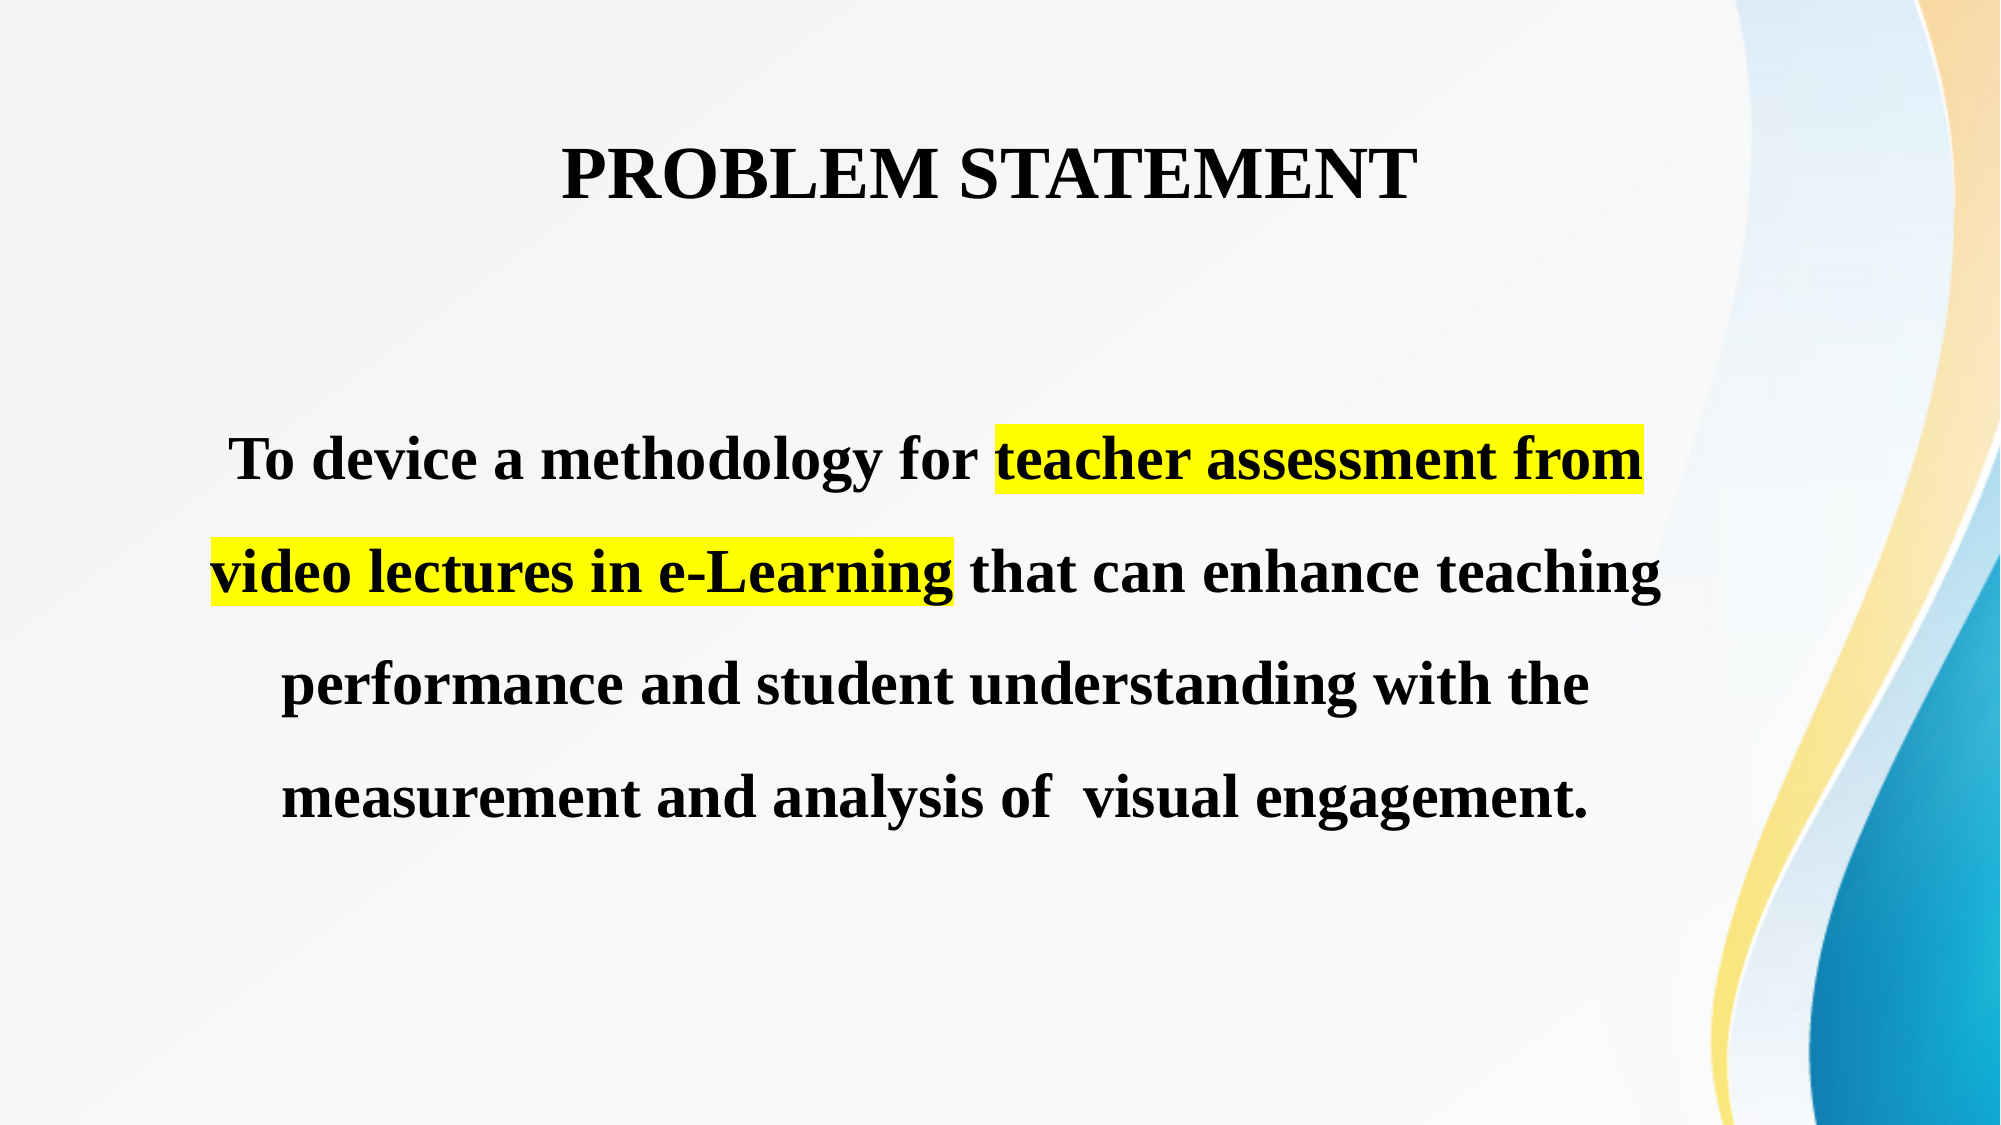

Problem Statement
To device a methodology for teacher assessment from video lectures in e-Learning that can enhance teaching performance and student understanding with the measurement and analysis of  visual engagement.